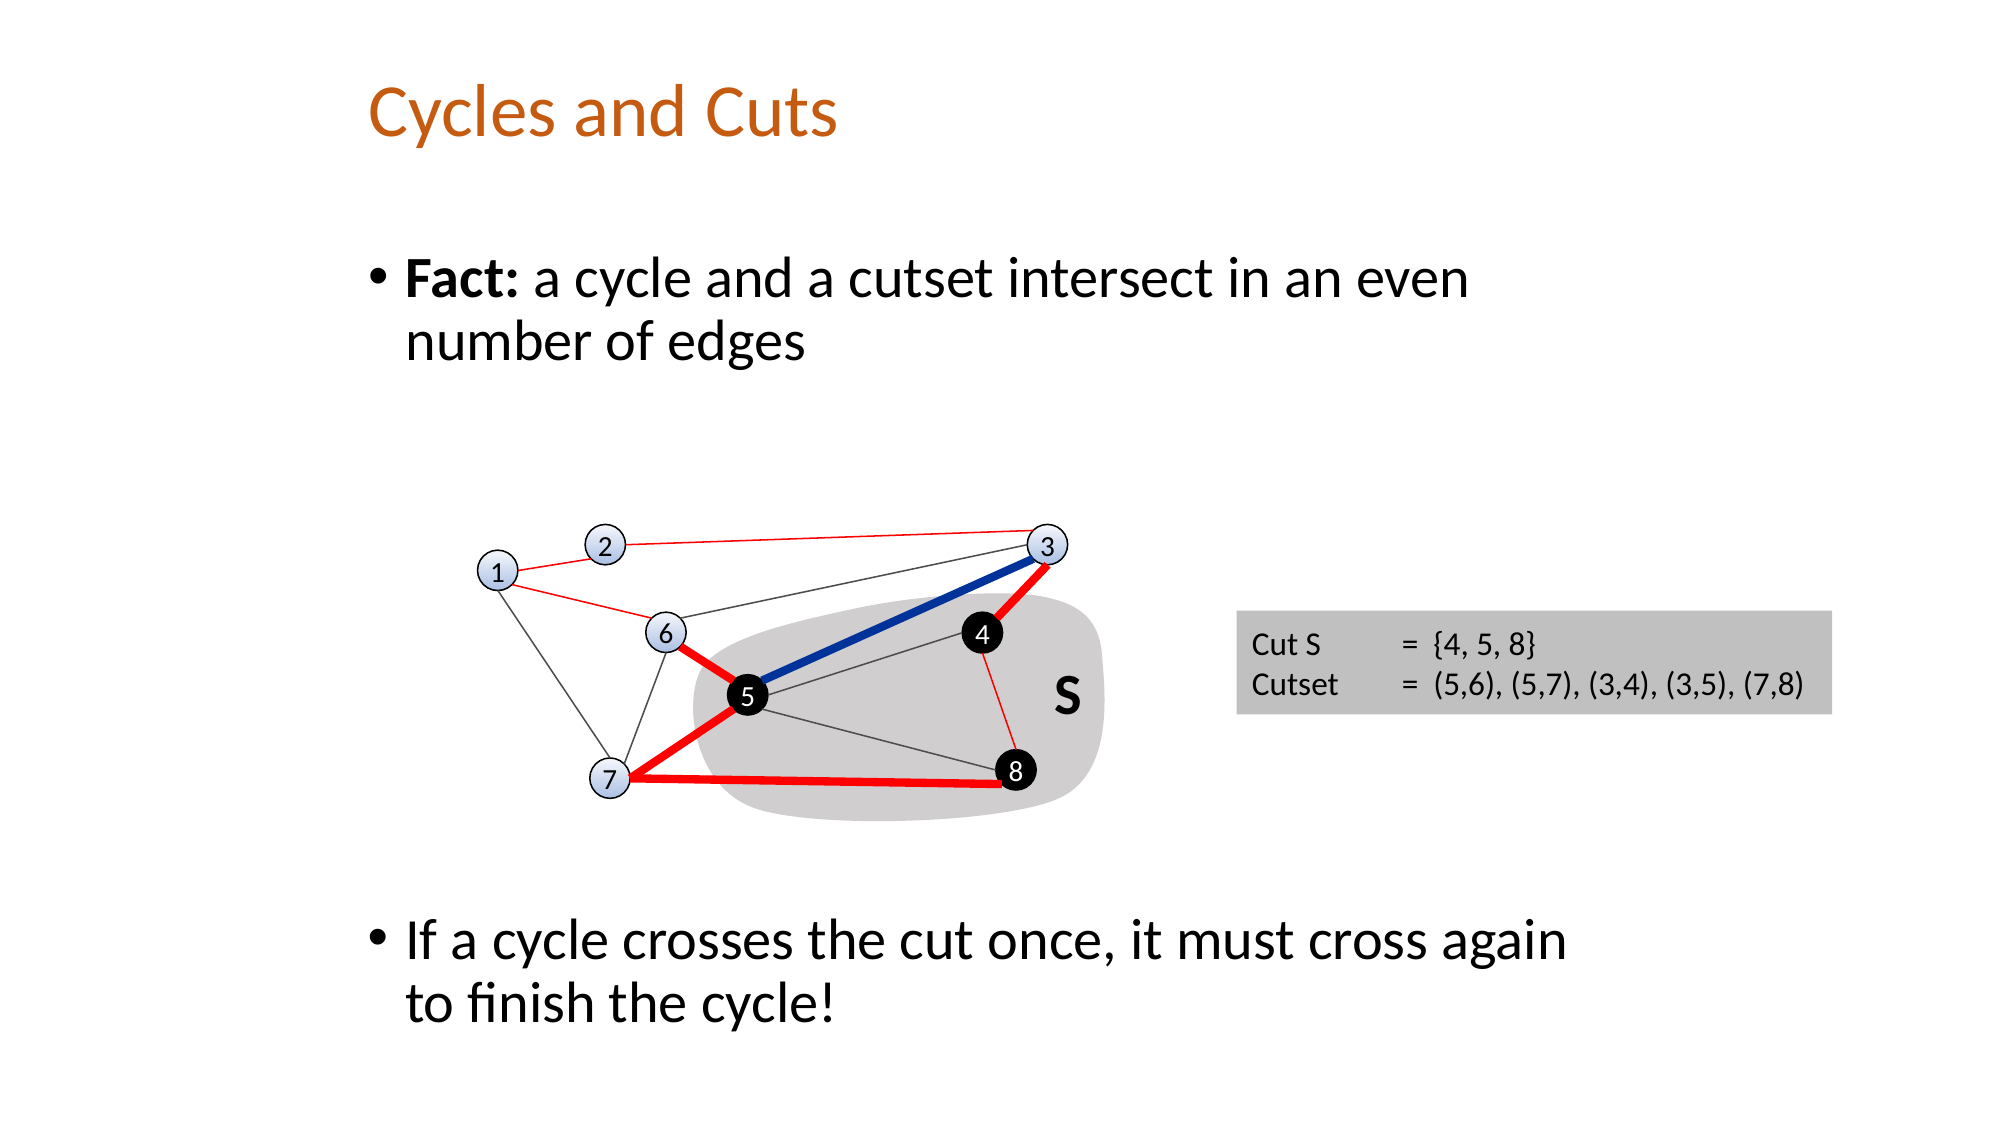

# Cycles and Cuts
Fact: a cycle and a cutset intersect in an even number of edges

2
3
1

Cut S         	=  {4, 5, 8}
Cutset 	=  (5,6), (5,7), (3,4), (3,5), (7,8)
6
4
S
5
8
7
If a cycle crosses the cut once, it must cross again to finish the cycle!